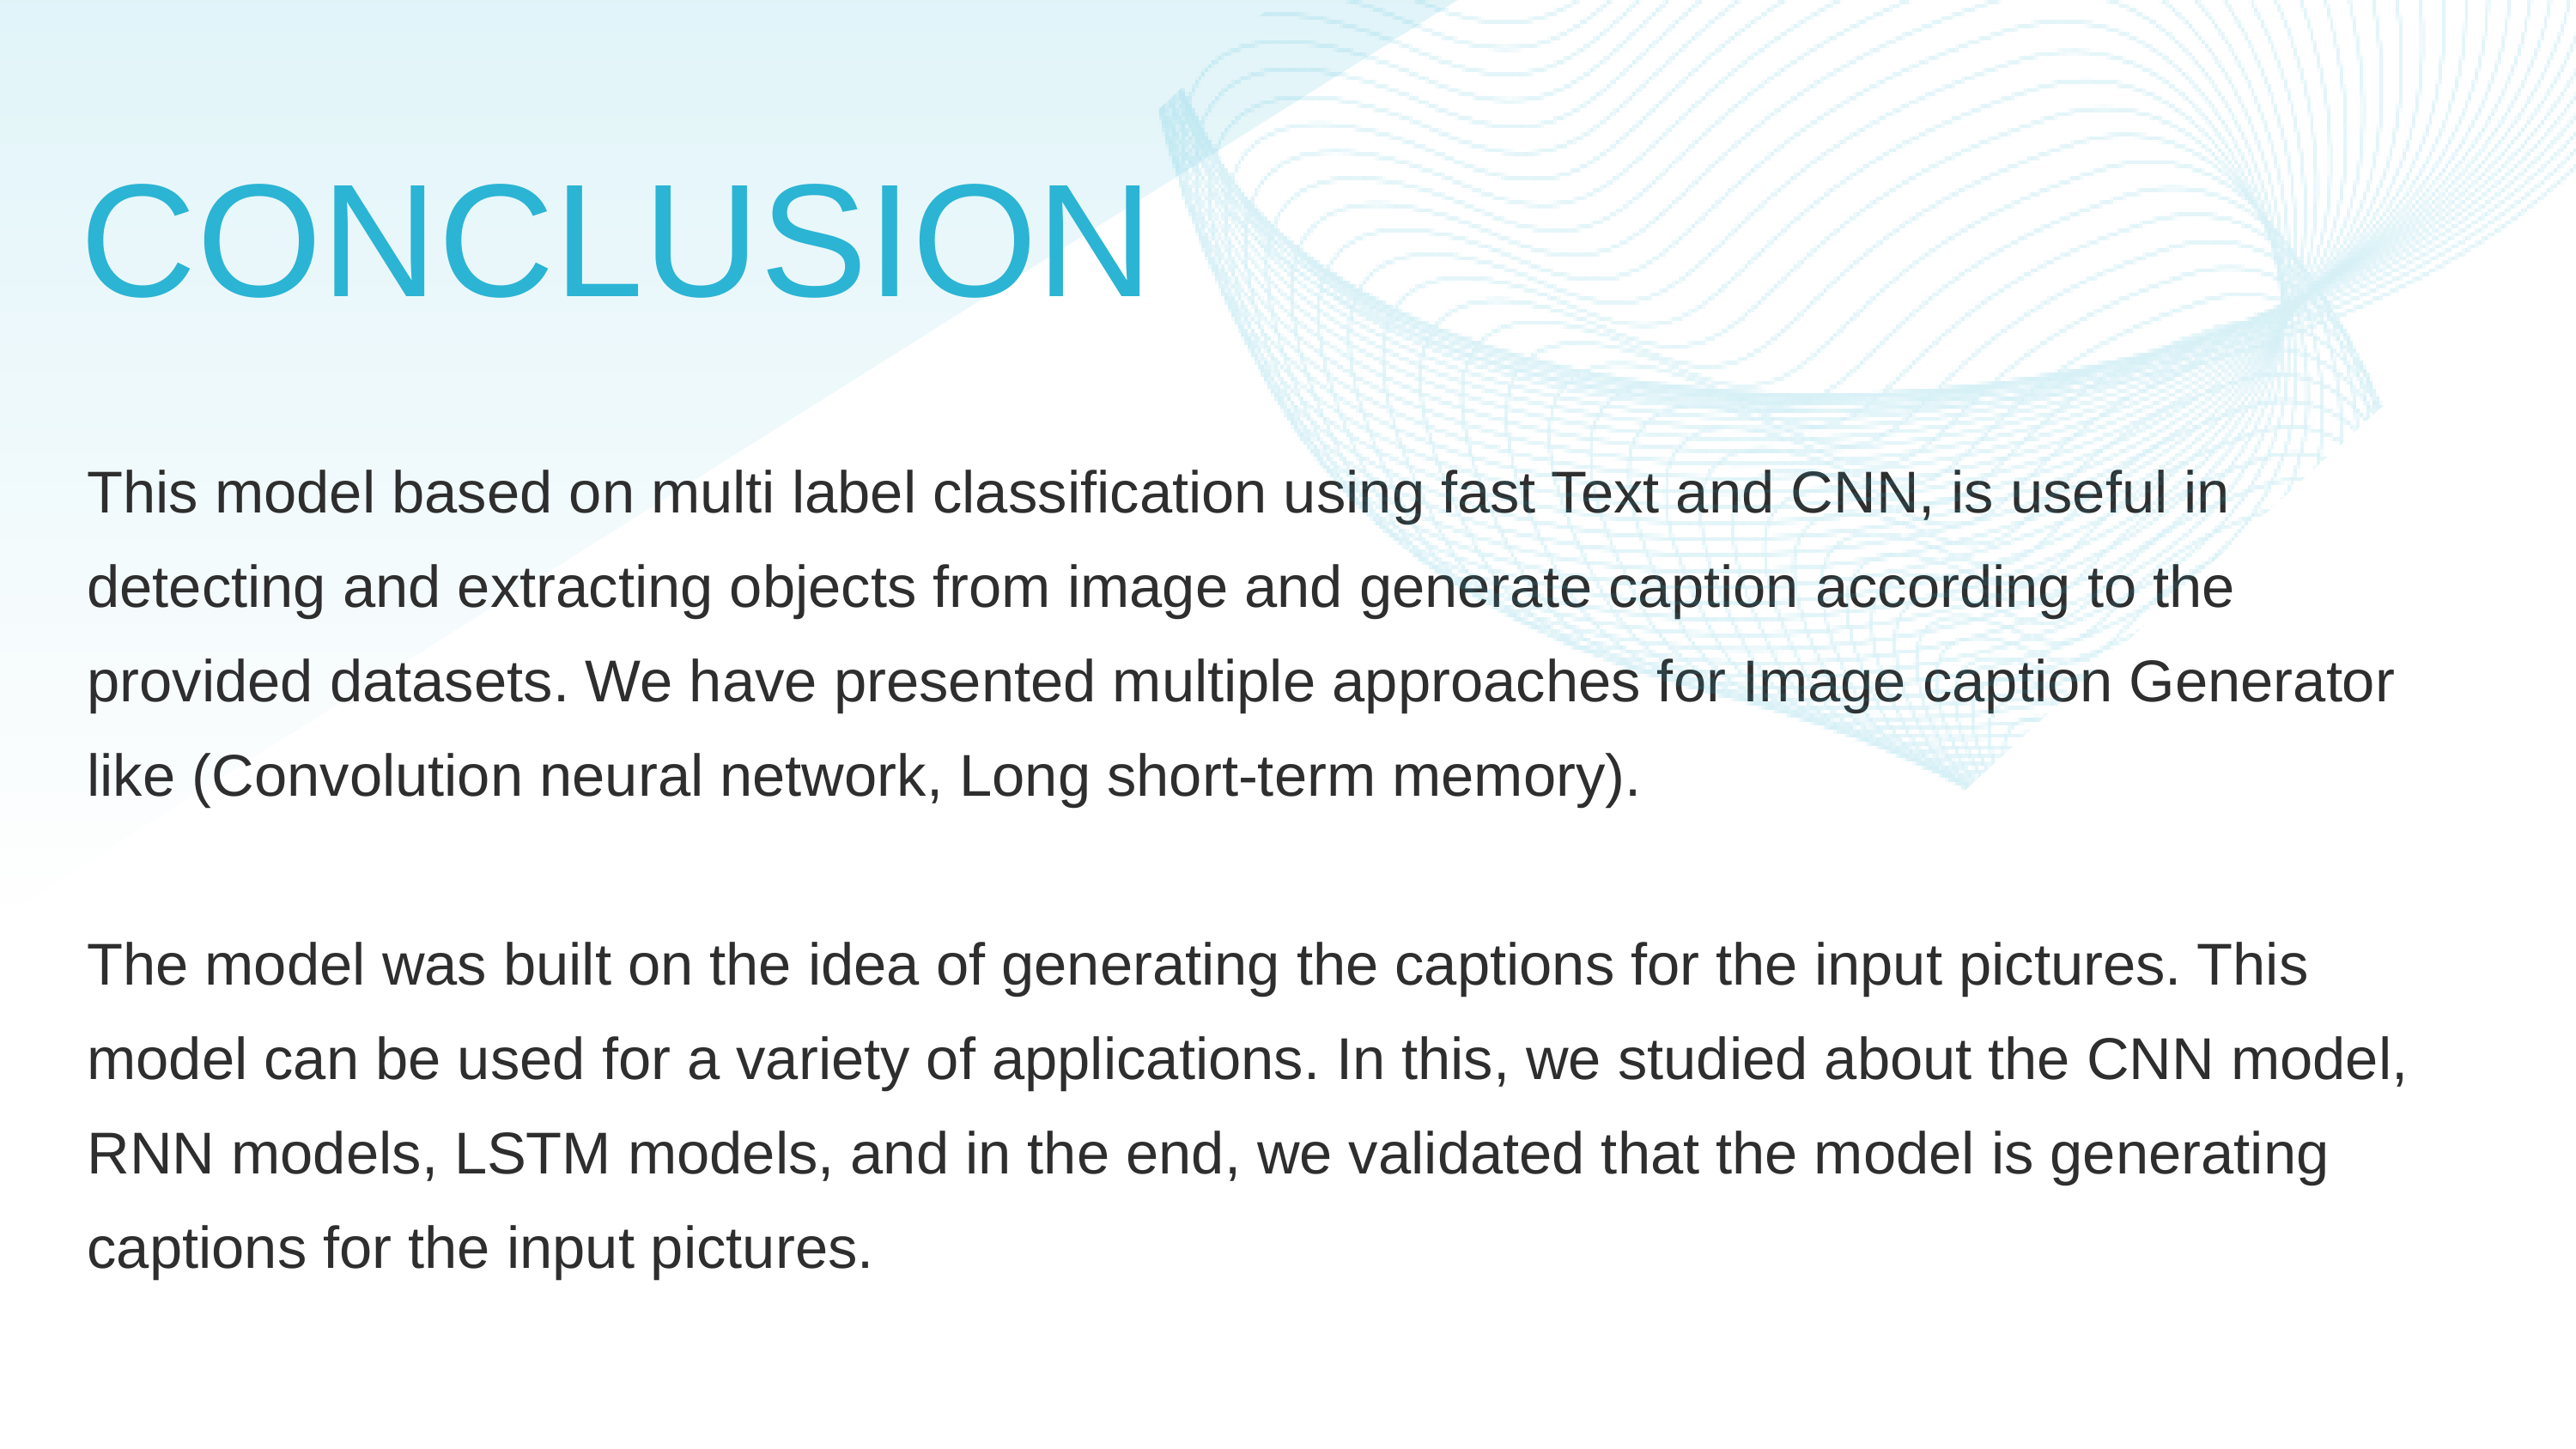

CONCLUSION
This model based on multi label classification using fast Text and CNN, is useful in detecting and extracting objects from image and generate caption according to the provided datasets. We have presented multiple approaches for Image caption Generator like (Convolution neural network, Long short-term memory).

The model was built on the idea of generating the captions for the input pictures. This model can be used for a variety of applications. In this, we studied about the CNN model, RNN models, LSTM models, and in the end, we validated that the model is generating captions for the input pictures.